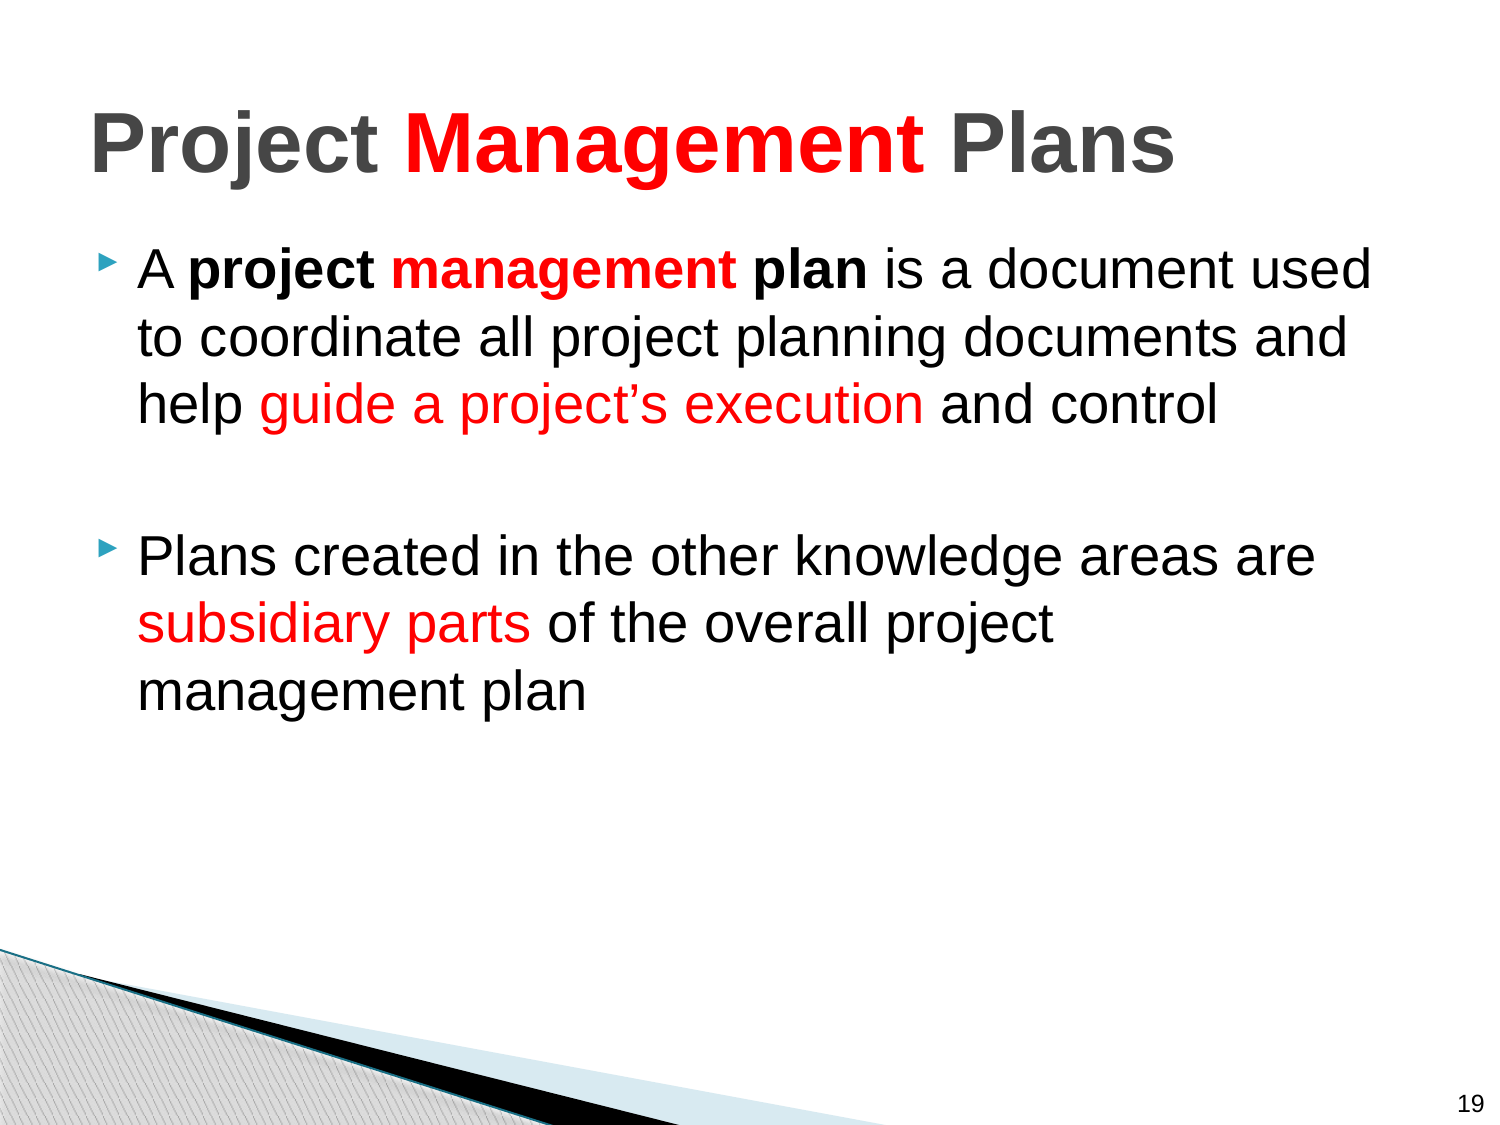

# Project Management Plans
A project management plan is a document used to coordinate all project planning documents and help guide a project’s execution and control

Plans created in the other knowledge areas are subsidiary parts of the overall project management plan
19